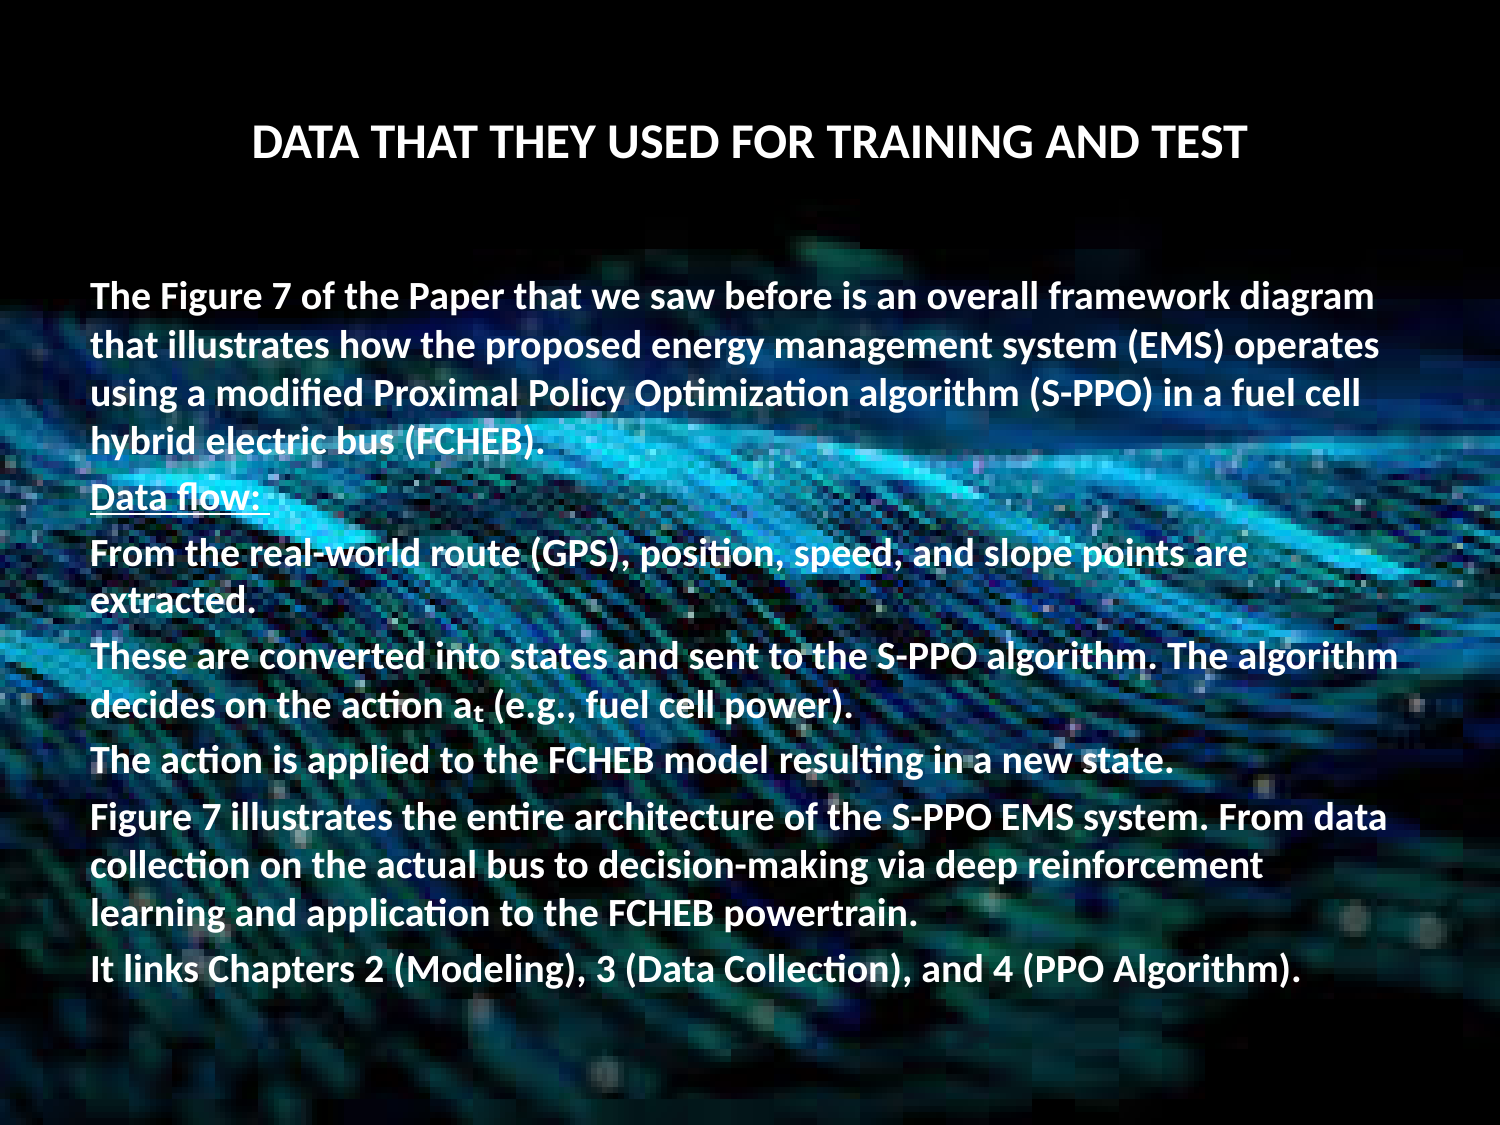

# DATA THAT THEY USED FOR TRAINING AND TEST
The Figure 7 of the Paper that we saw before is an overall framework diagram that illustrates how the proposed energy management system (EMS) operates using a modified Proximal Policy Optimization algorithm (S-PPO) in a fuel cell hybrid electric bus (FCHEB).
Data flow:
From the real-world route (GPS), position, speed, and slope points are extracted.
These are converted into states and sent to the S-PPO algorithm. The algorithm decides on the action aₜ (e.g., fuel cell power).
The action is applied to the FCHEB model resulting in a new state.
Figure 7 illustrates the entire architecture of the S-PPO EMS system. From data collection on the actual bus to decision-making via deep reinforcement learning and application to the FCHEB powertrain.
It links Chapters 2 (Modeling), 3 (Data Collection), and 4 (PPO Algorithm).